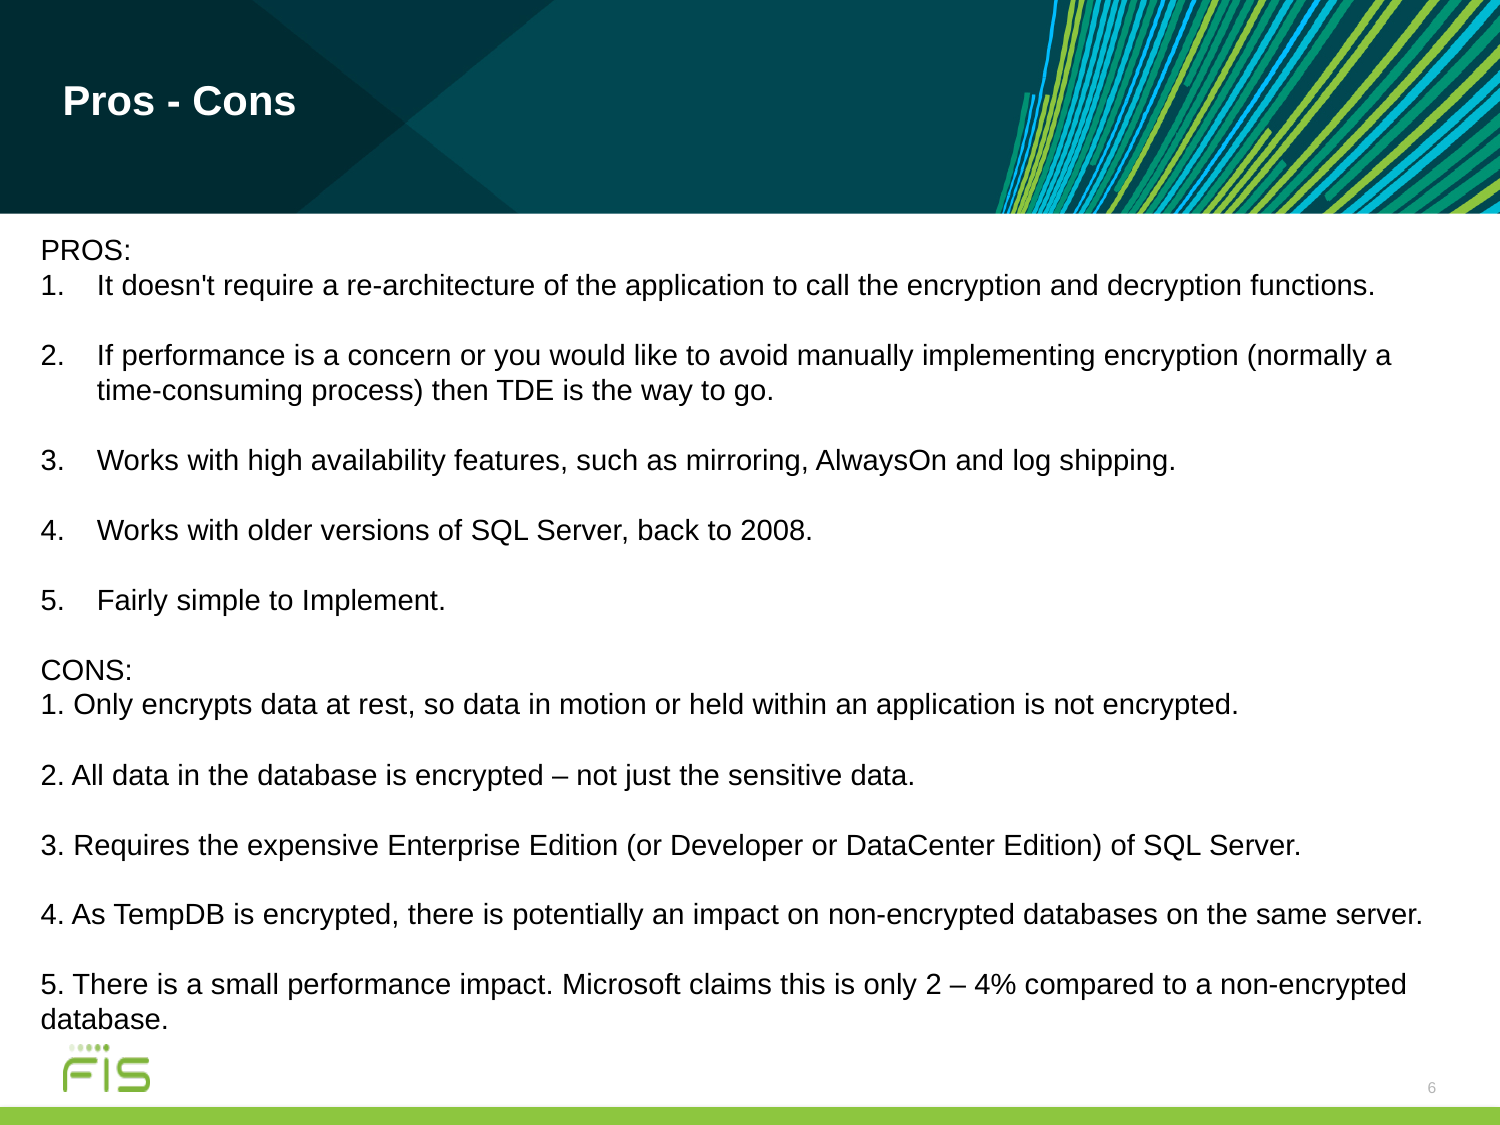

# Pros - Cons
PROS:
It doesn't require a re-architecture of the application to call the encryption and decryption functions.

If performance is a concern or you would like to avoid manually implementing encryption (normally a time-consuming process) then TDE is the way to go.

Works with high availability features, such as mirroring, AlwaysOn and log shipping.

Works with older versions of SQL Server, back to 2008.

Fairly simple to Implement.

CONS:
1. Only encrypts data at rest, so data in motion or held within an application is not encrypted.

2. All data in the database is encrypted – not just the sensitive data.

3. Requires the expensive Enterprise Edition (or Developer or DataCenter Edition) of SQL Server.

4. As TempDB is encrypted, there is potentially an impact on non-encrypted databases on the same server.

5. There is a small performance impact. Microsoft claims this is only 2 – 4% compared to a non-encrypted database.

6